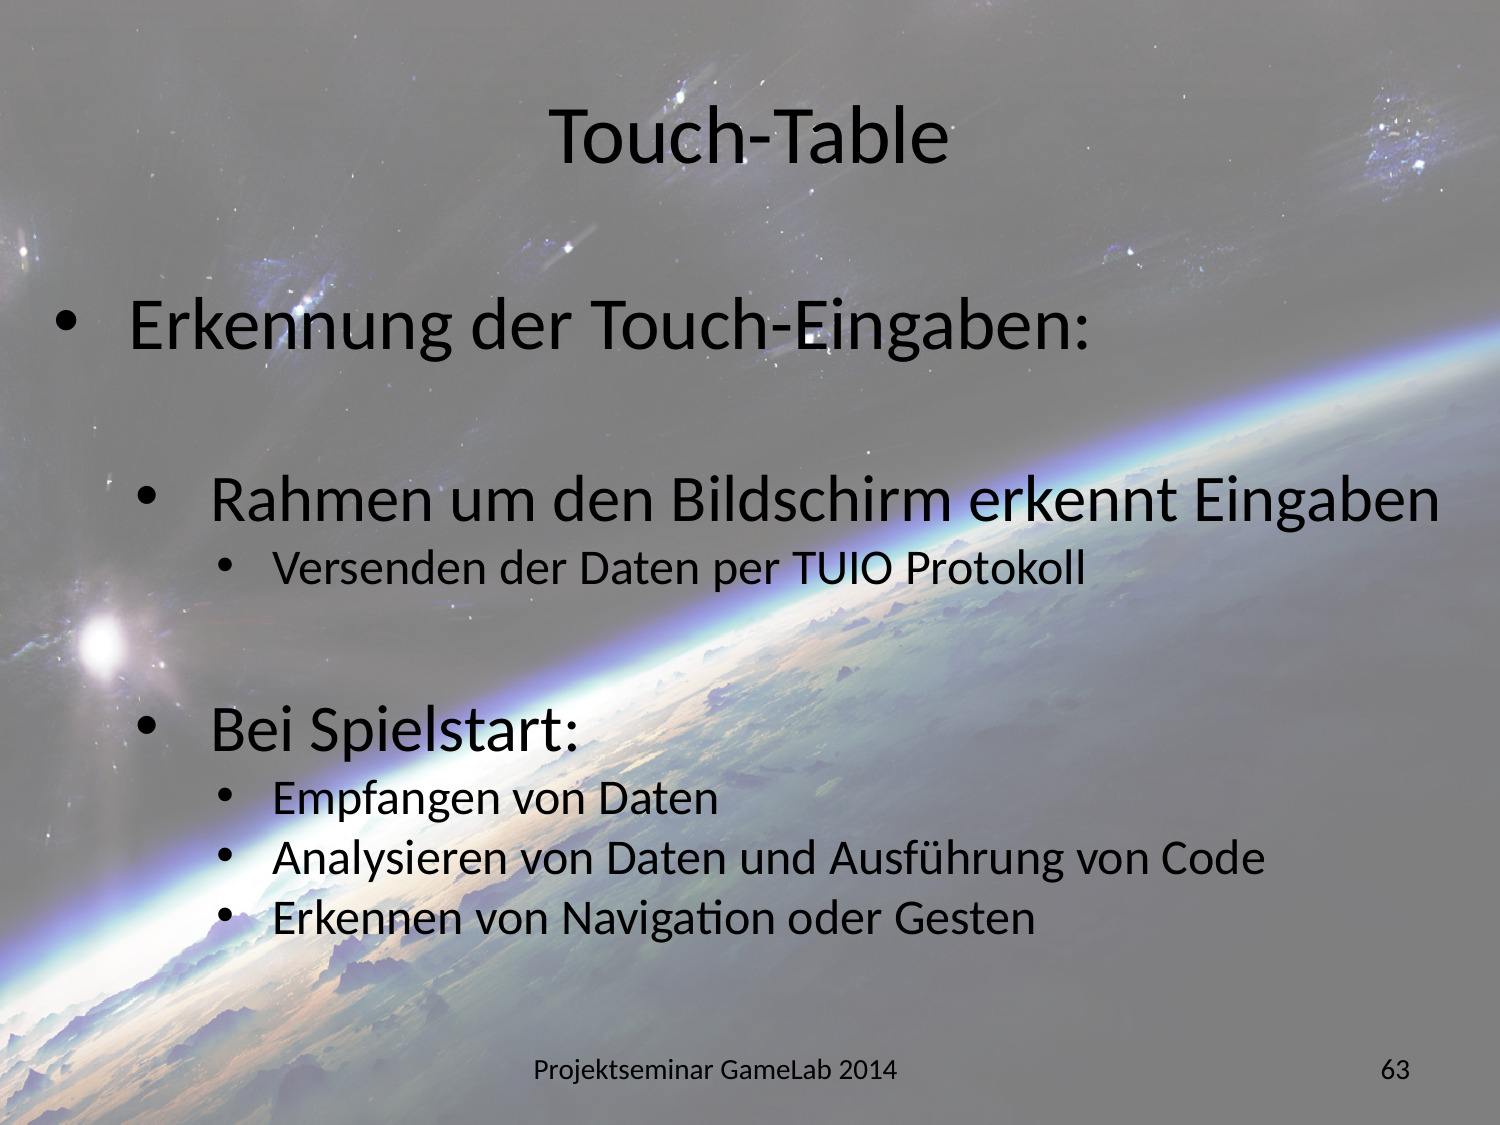

# Touch-Table
Erkennung der Touch-Eingaben:

Rahmen um den Bildschirm erkennt Eingaben
Versenden der Daten per TUIO Protokoll

Bei Spielstart:
Empfangen von Daten
Analysieren von Daten und Ausführung von Code
Erkennen von Navigation oder Gesten
Projektseminar GameLab 2014
63